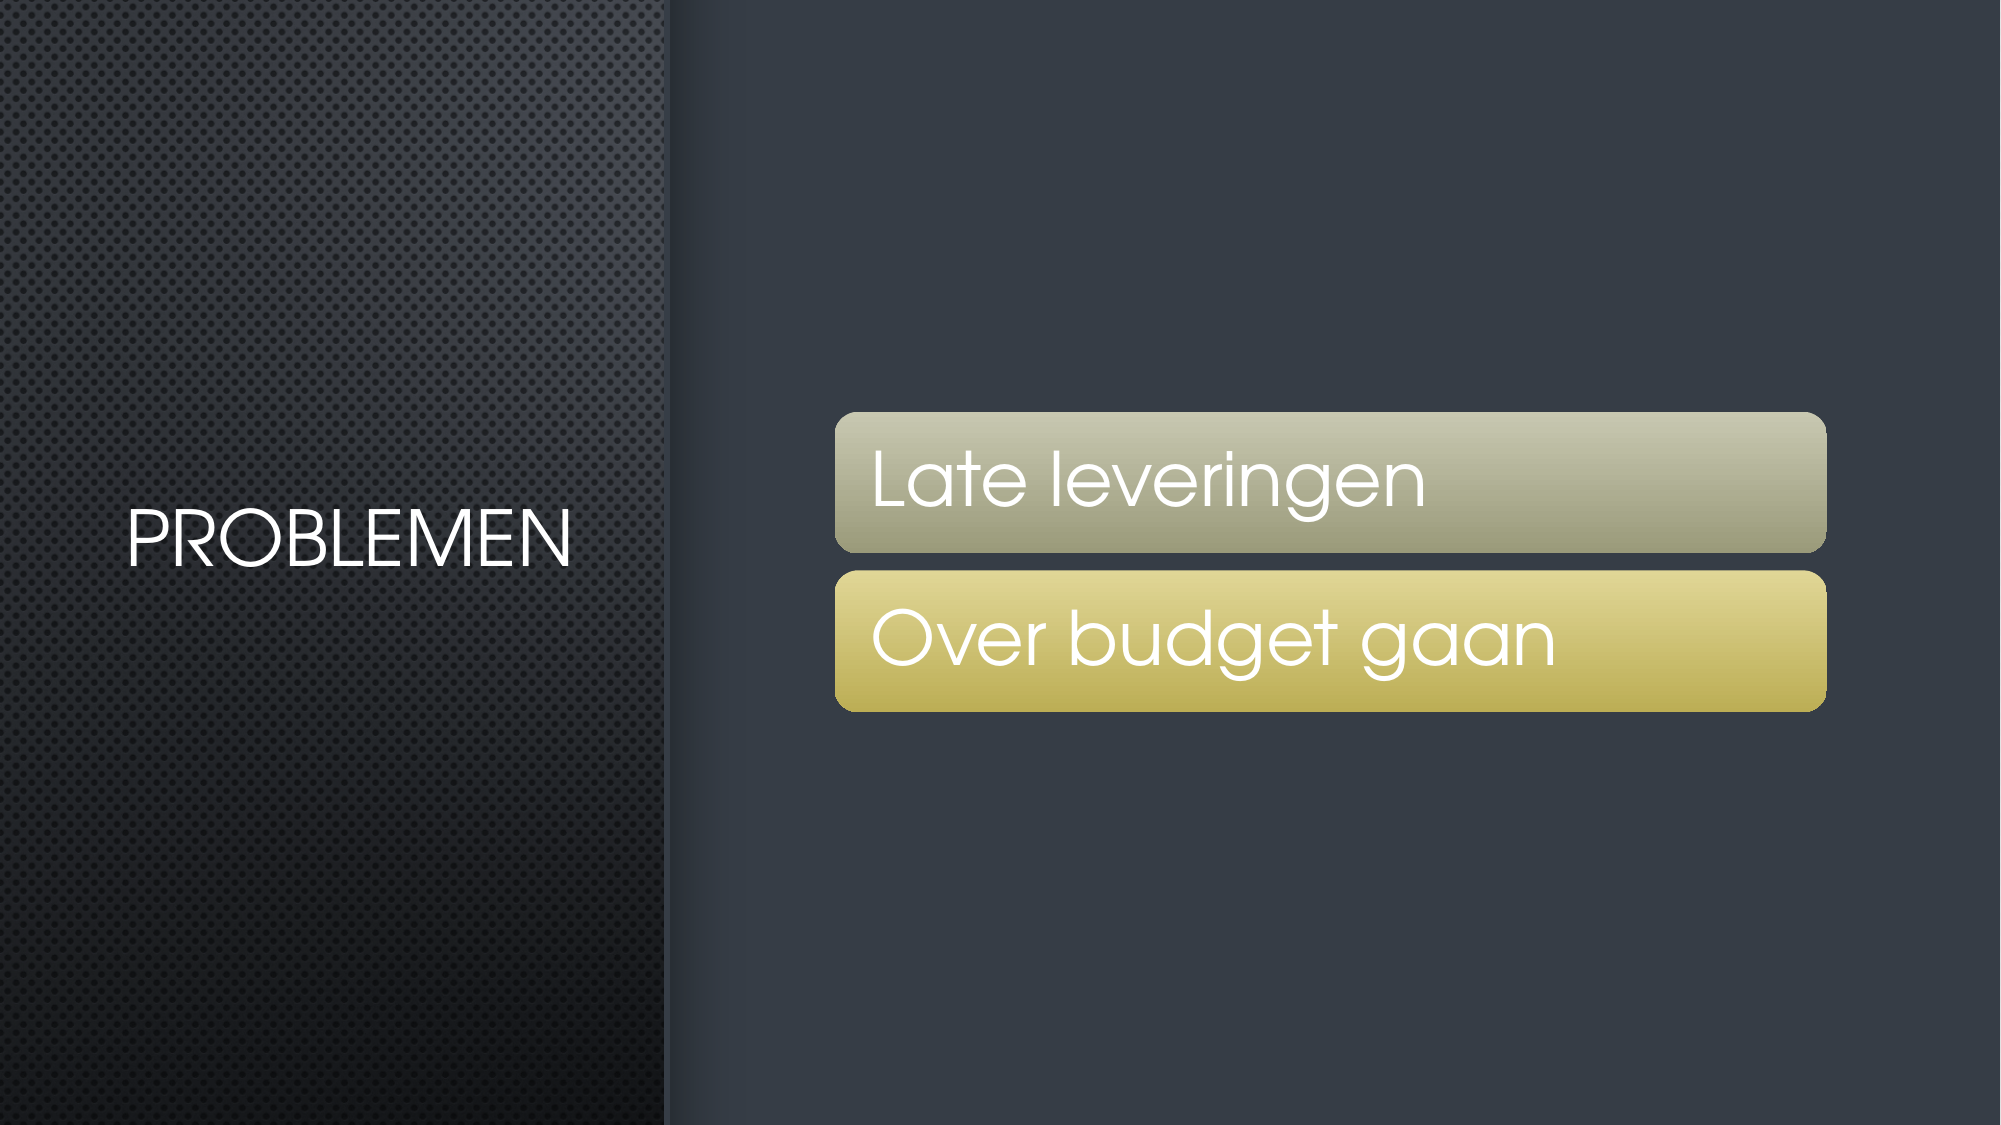

# Problemen
Late leveringen
Over budget gaan